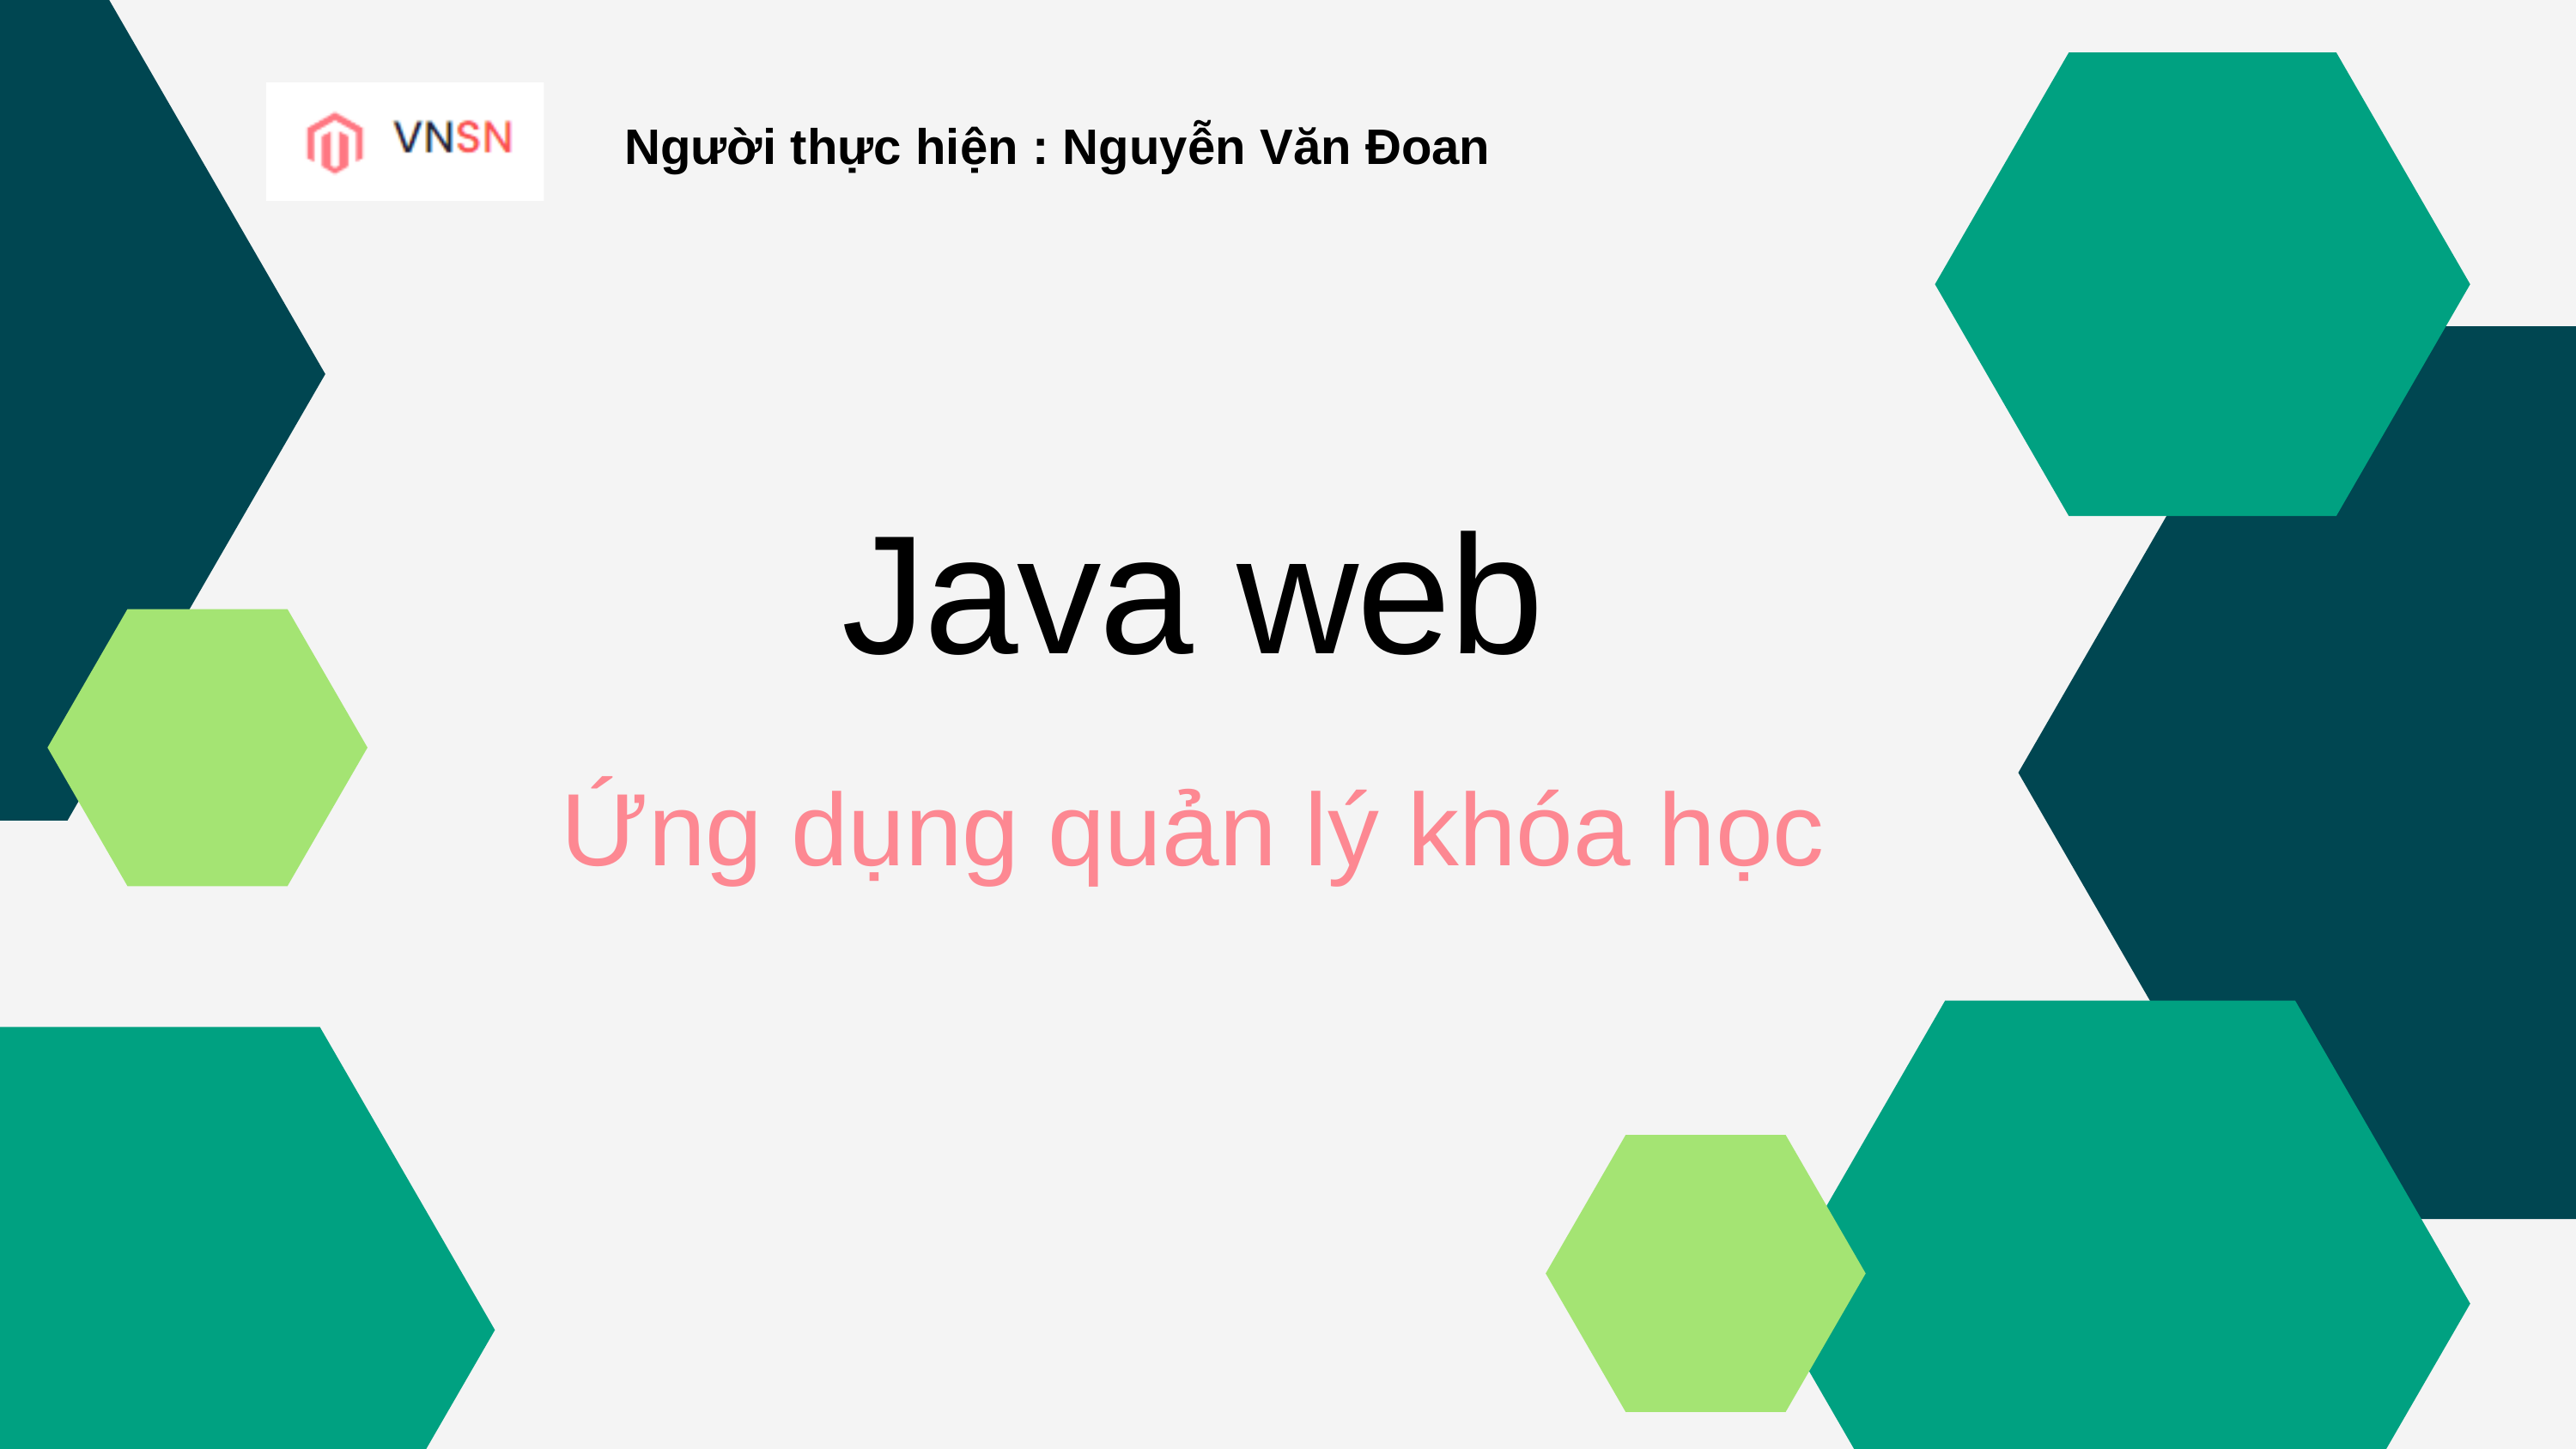

Người thực hiện : Nguyễn Văn Đoan

Java web

Ứng dụng quản lý khóa học